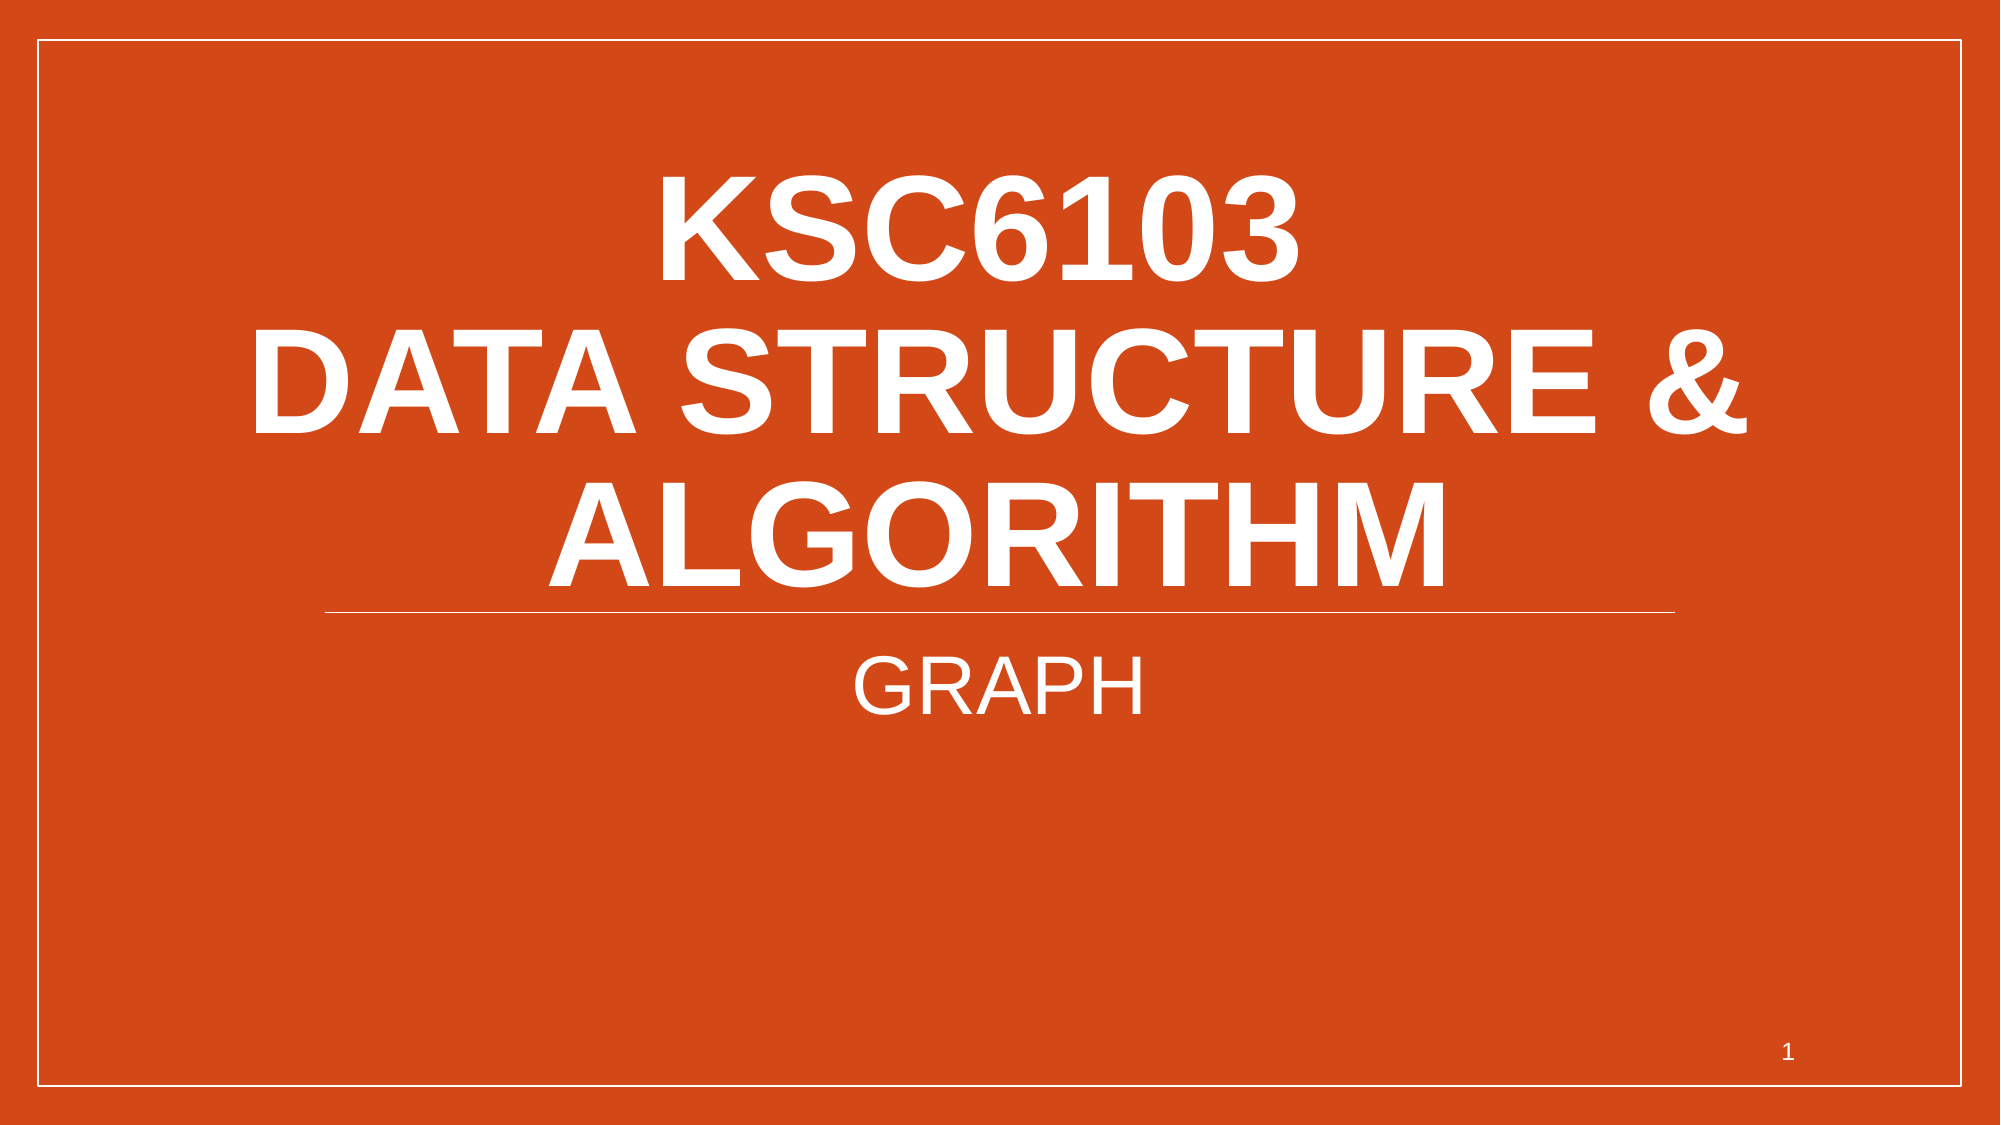

# Ksc6103 DATA STRUCTURE & ALGORITHM
GRAPH
1